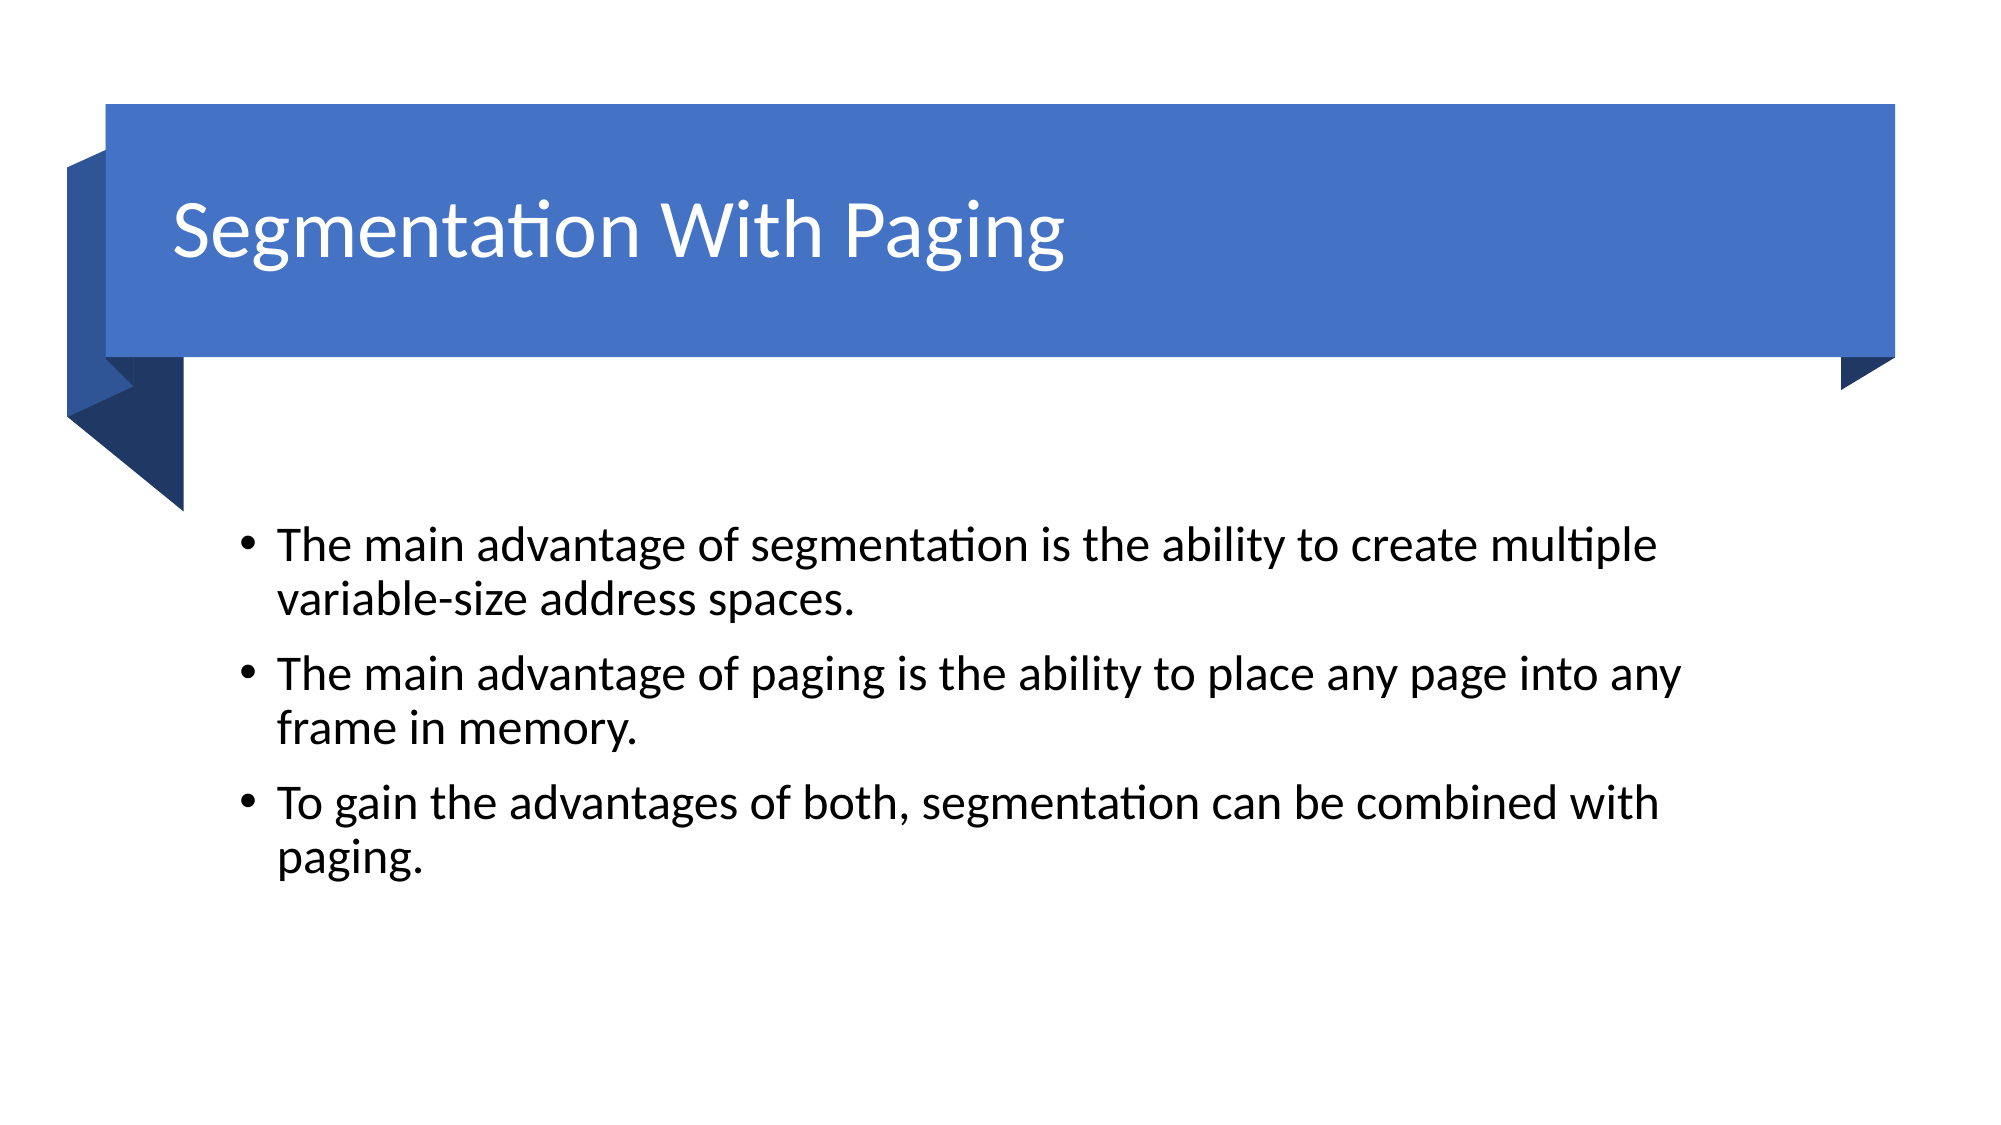

# Segmentation With Paging

The main advantage of segmentation is the ability to create multiple variable-size address spaces.
The main advantage of paging is the ability to place any page into any frame in memory.
To gain the advantages of both, segmentation can be combined with paging.